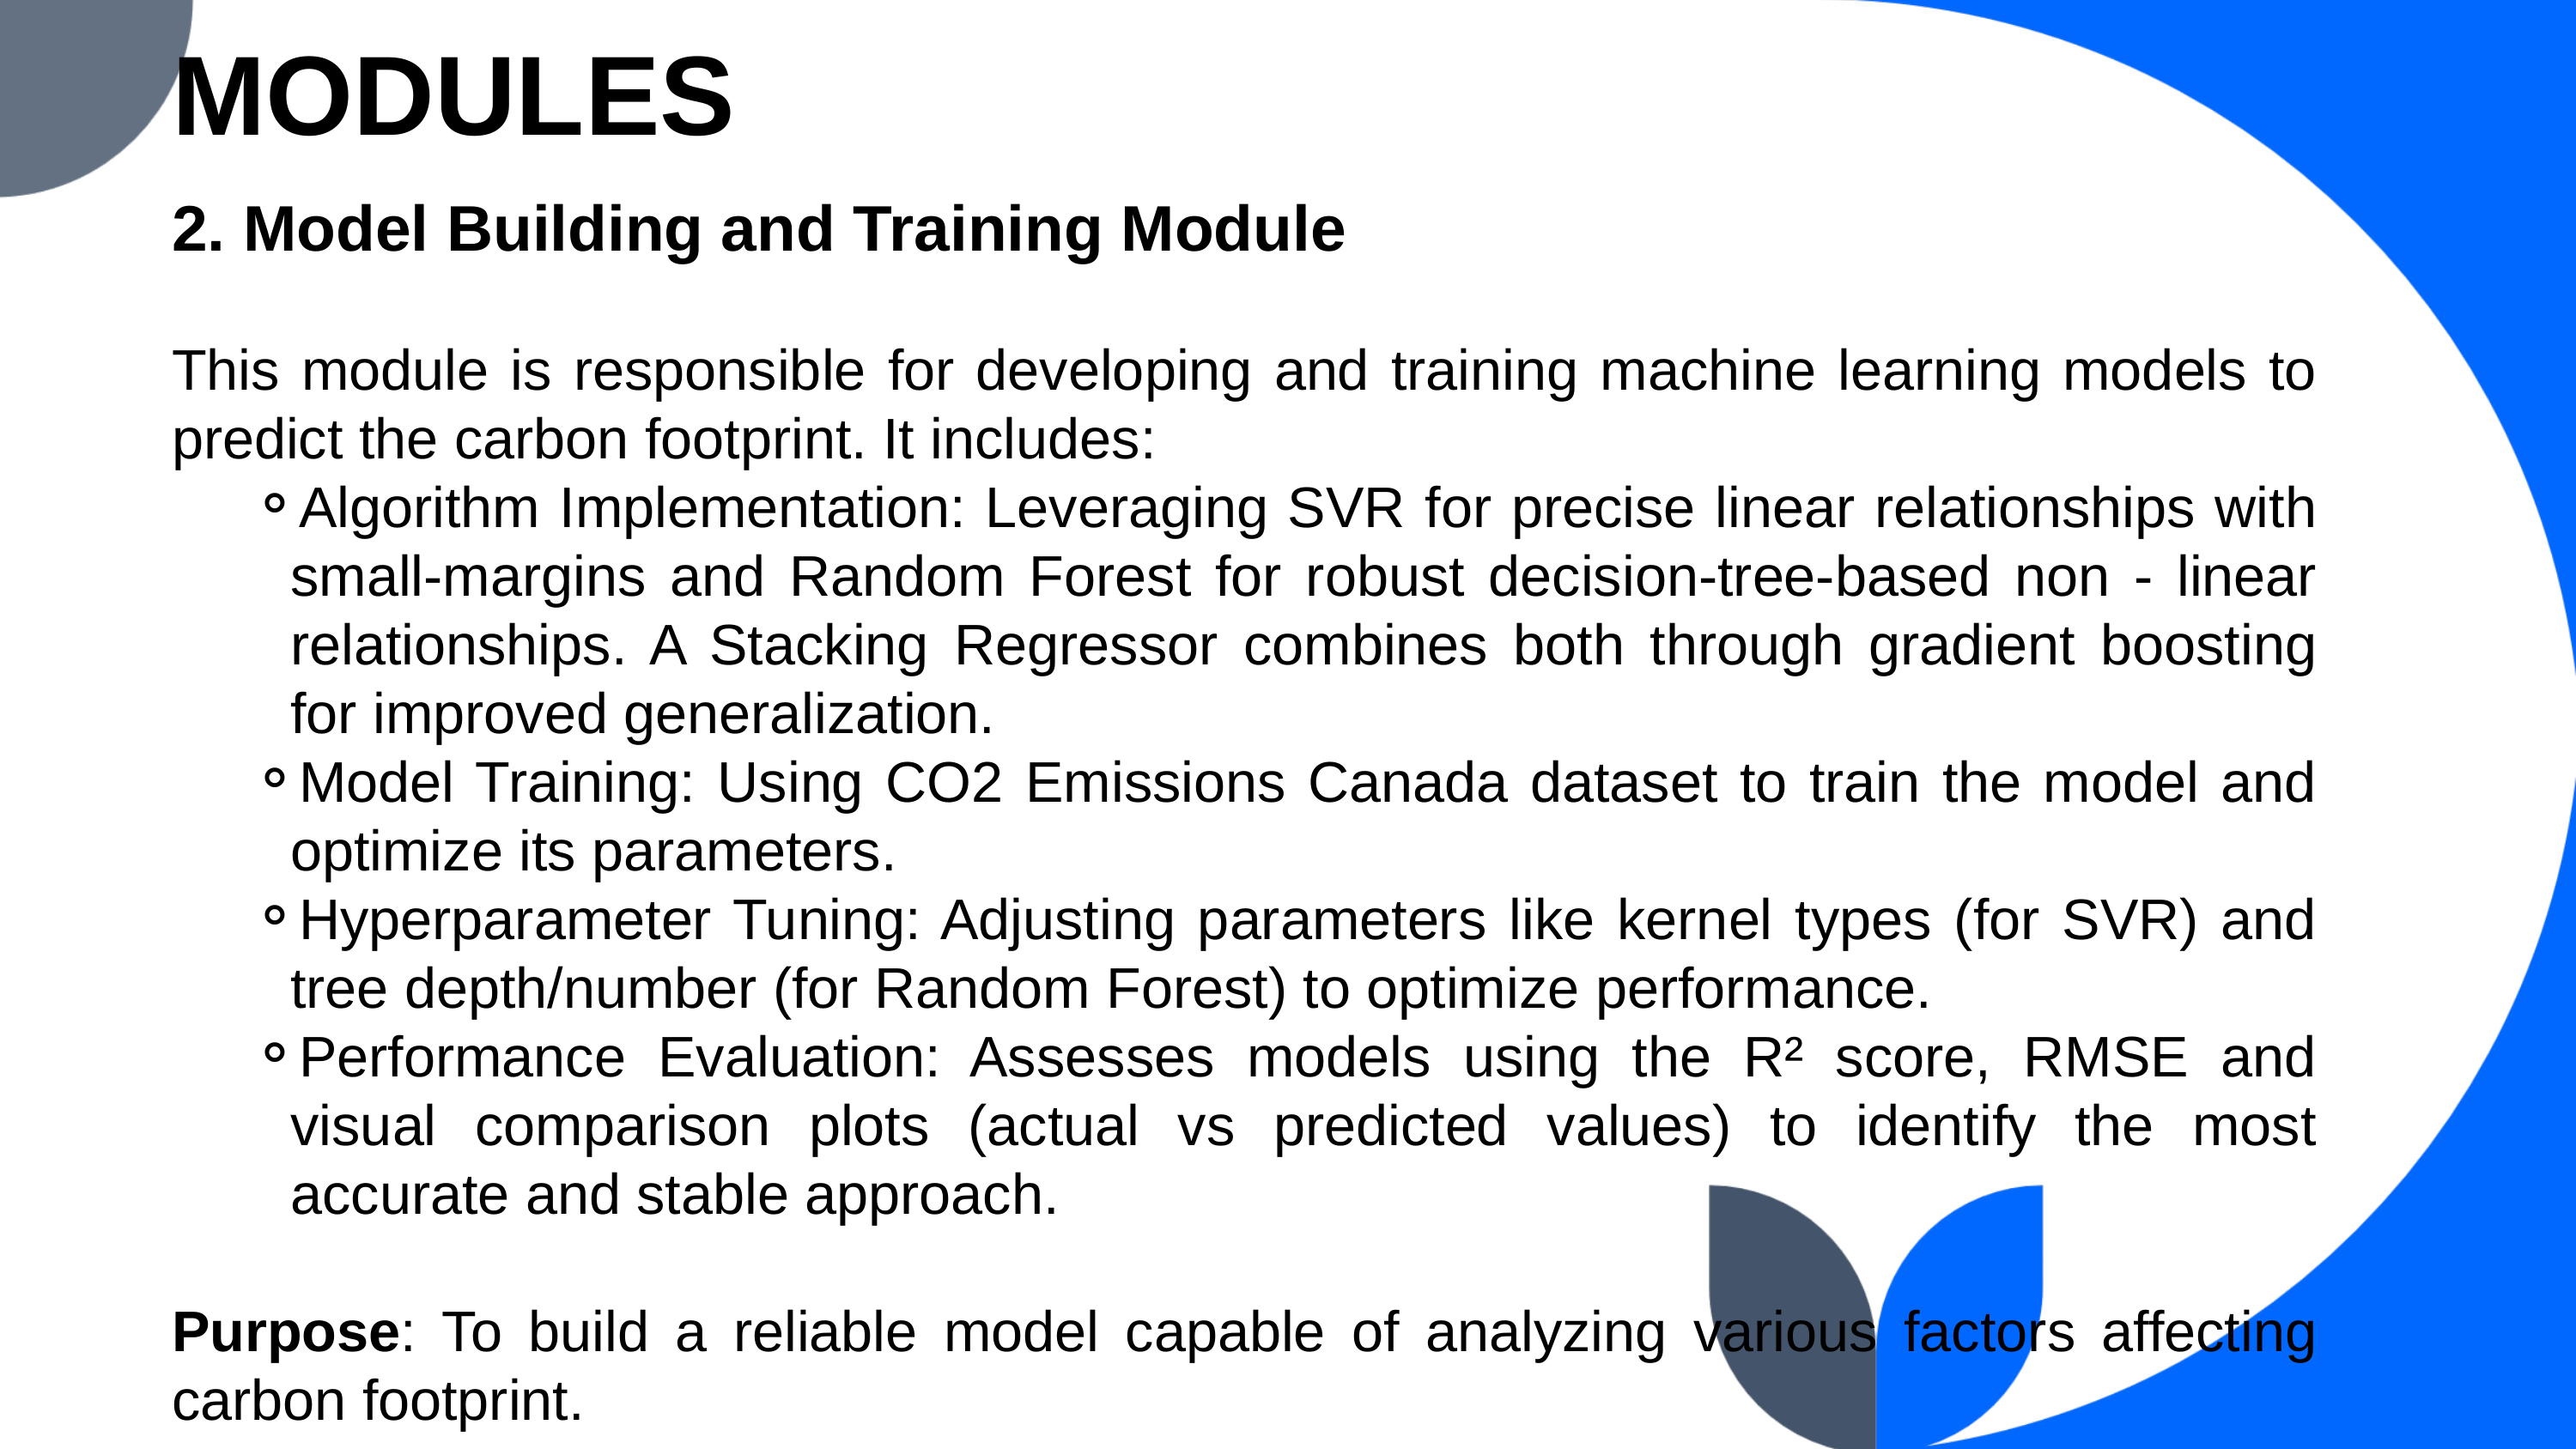

MODULES

2. Model Building and Training Module

This module is responsible for developing and training machine learning models to predict the carbon footprint. It includes:
Algorithm Implementation: Leveraging SVR for precise linear relationships with small-margins and Random Forest for robust decision-tree-based non - linear relationships. A Stacking Regressor combines both through gradient boosting for improved generalization.
Model Training: Using CO2 Emissions Canada dataset to train the model and optimize its parameters.
Hyperparameter Tuning: Adjusting parameters like kernel types (for SVR) and tree depth/number (for Random Forest) to optimize performance.
Performance Evaluation: Assesses models using the R² score, RMSE and visual comparison plots (actual vs predicted values) to identify the most accurate and stable approach.

Purpose: To build a reliable model capable of analyzing various factors affecting carbon footprint.